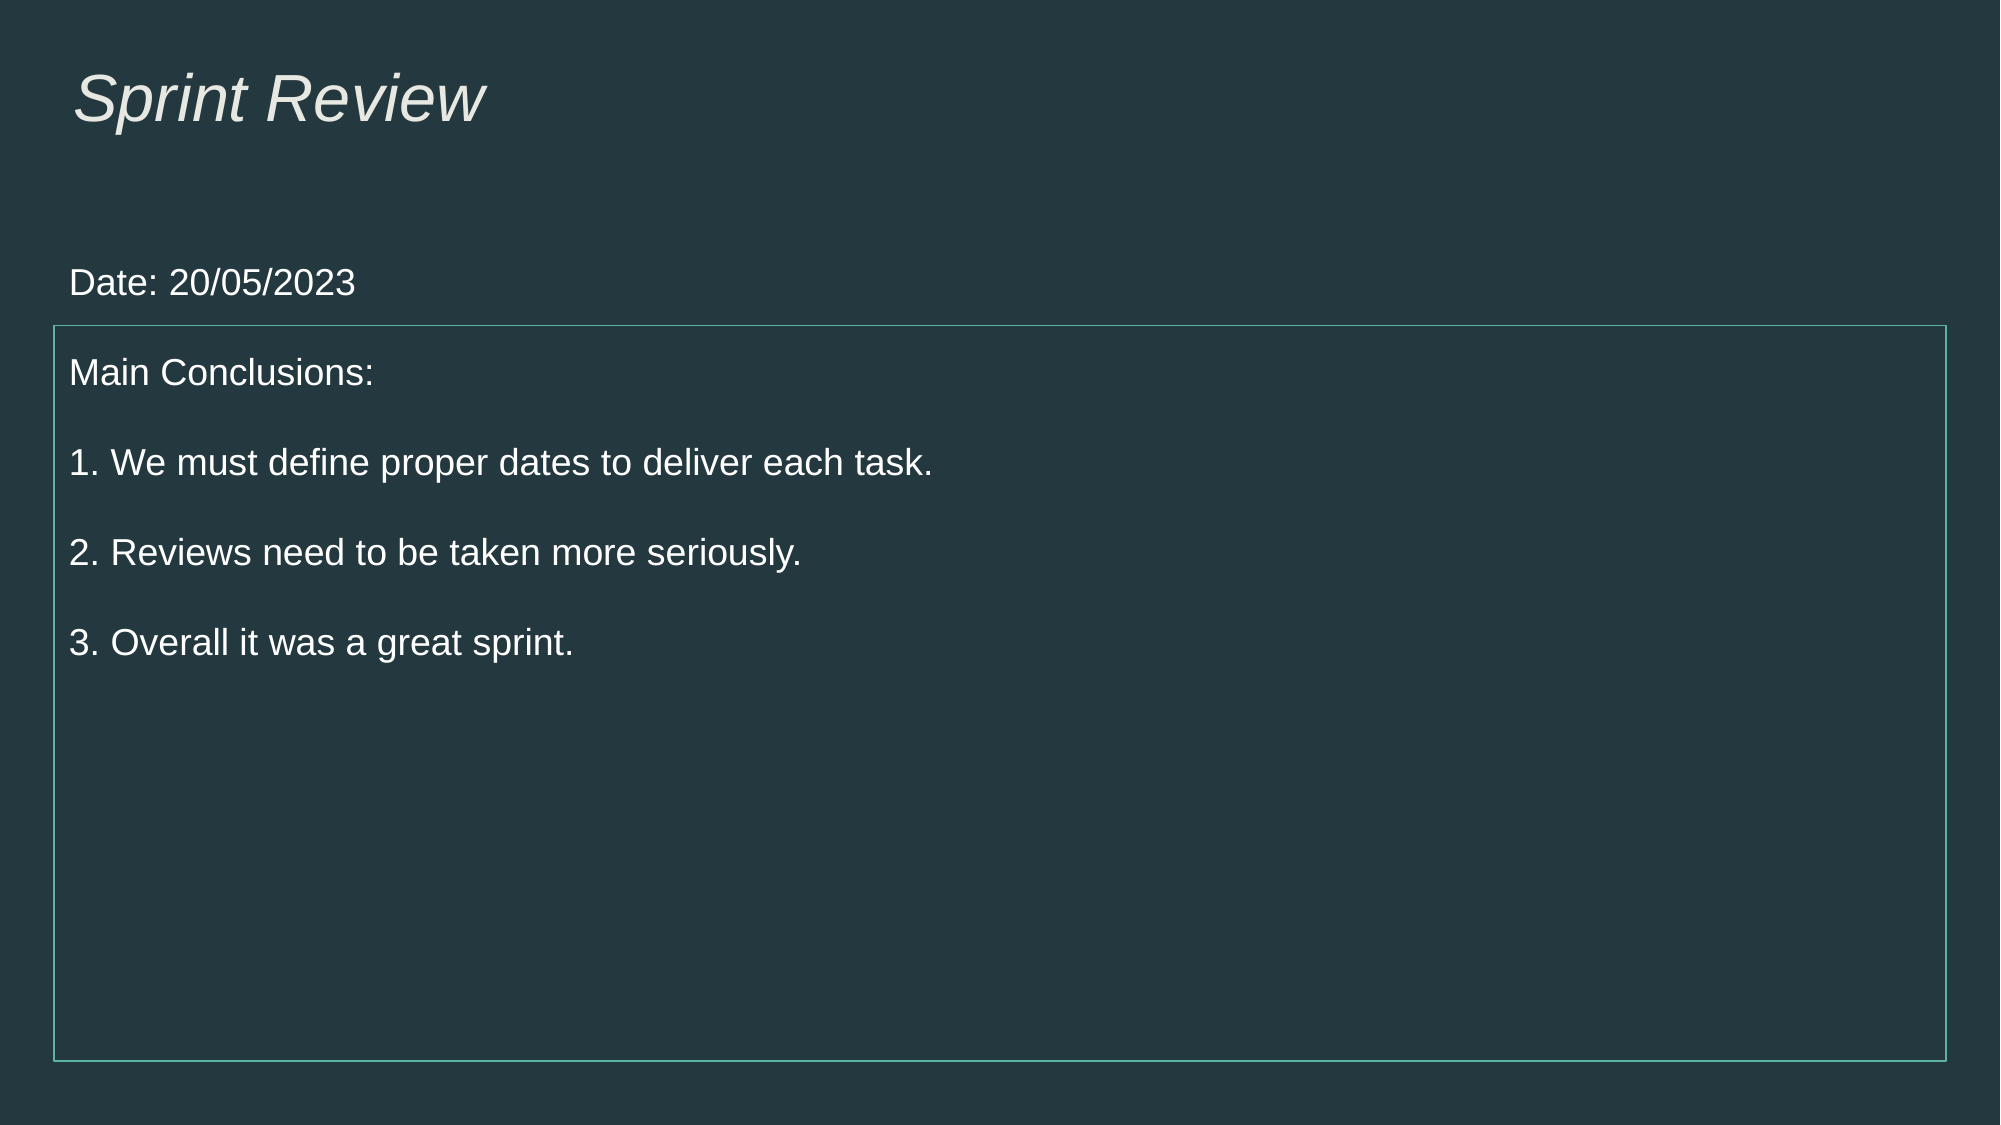

# Sprint Review
Date: 20/05/2023

Main Conclusions:

1. We must define proper dates to deliver each task.

2. Reviews need to be taken more seriously.

3. Overall it was a great sprint.